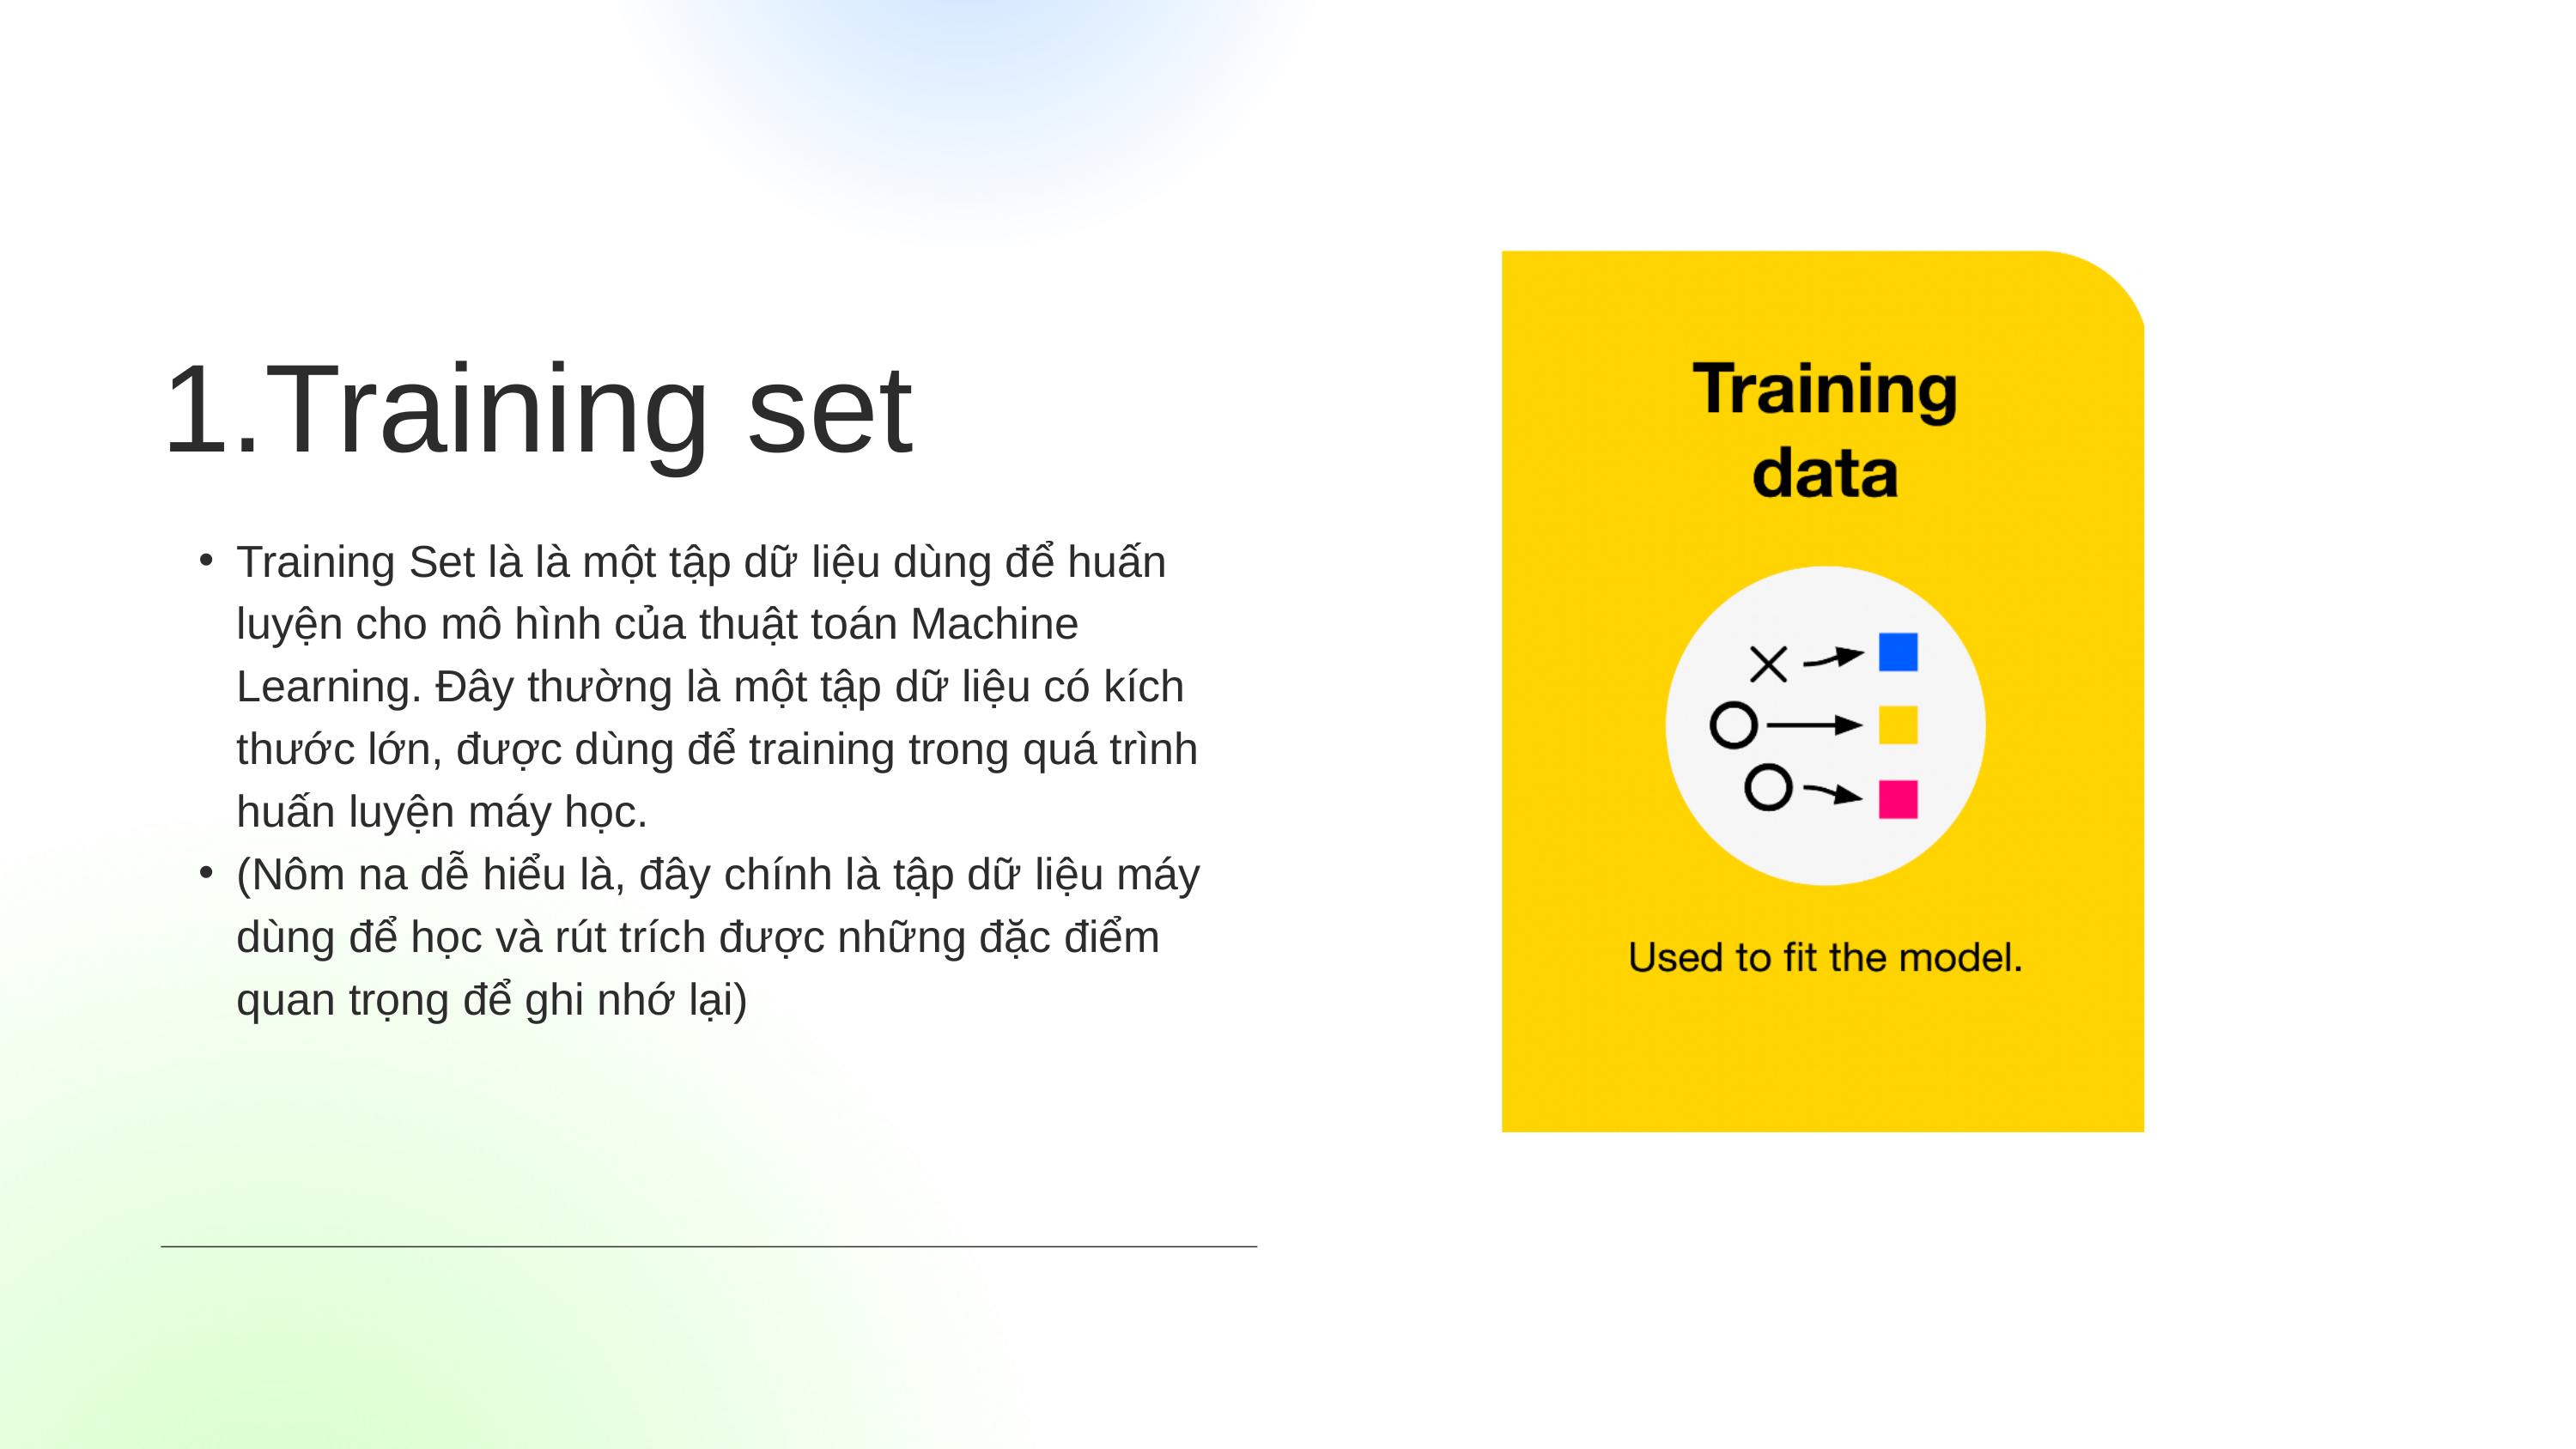

1.Training set
Training Set là là một tập dữ liệu dùng để huấn luyện cho mô hình của thuật toán Machine Learning. Đây thường là một tập dữ liệu có kích thước lớn, được dùng để training trong quá trình huấn luyện máy học.
(Nôm na dễ hiểu là, đây chính là tập dữ liệu máy dùng để học và rút trích được những đặc điểm quan trọng để ghi nhớ lại)